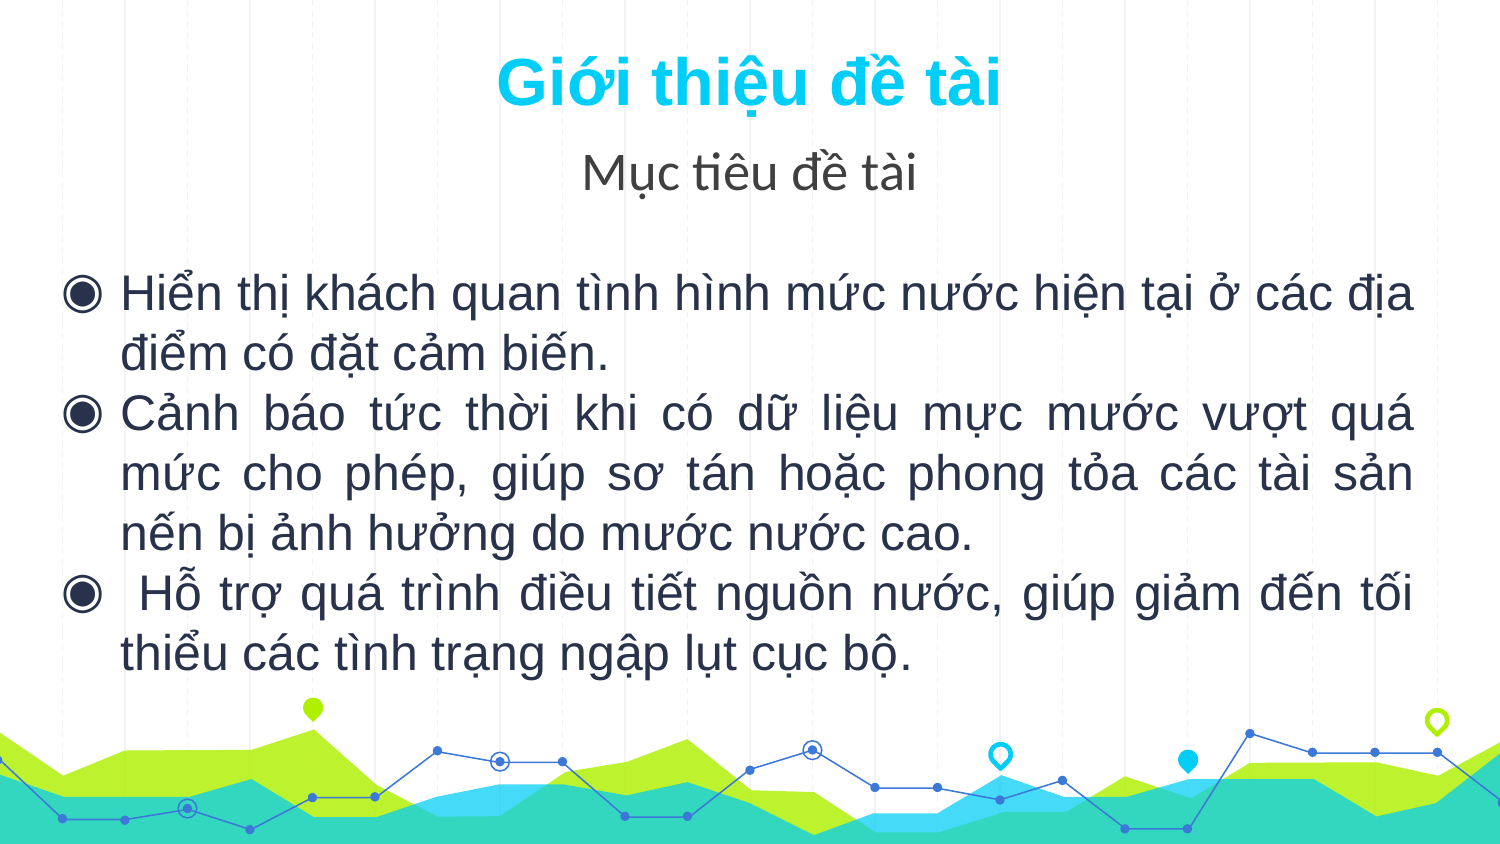

# Giới thiệu đề tài
Mục tiêu đề tài
Hiển thị khách quan tình hình mức nước hiện tại ở các địa điểm có đặt cảm biến.
Cảnh báo tức thời khi có dữ liệu mực mước vượt quá mức cho phép, giúp sơ tán hoặc phong tỏa các tài sản nến bị ảnh hưởng do mước nước cao.
 Hỗ trợ quá trình điều tiết nguồn nước, giúp giảm đến tối thiểu các tình trạng ngập lụt cục bộ.